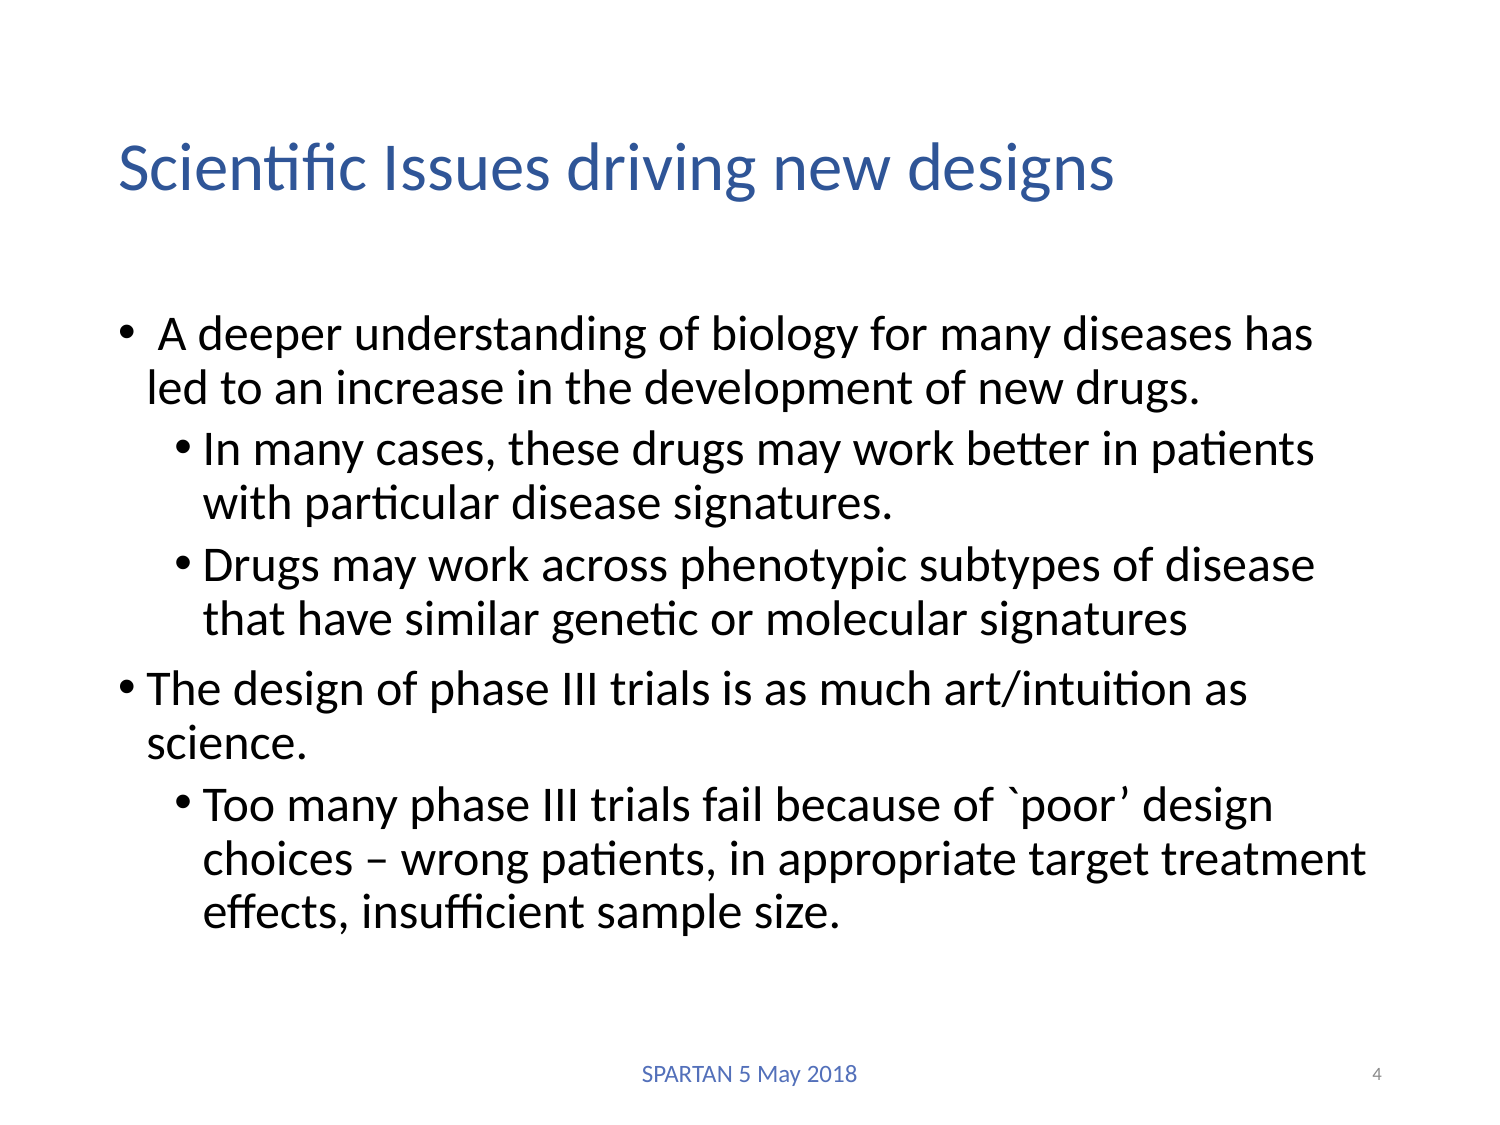

# Scientific Issues driving new designs
 A deeper understanding of biology for many diseases has led to an increase in the development of new drugs.
In many cases, these drugs may work better in patients with particular disease signatures.
Drugs may work across phenotypic subtypes of disease that have similar genetic or molecular signatures
The design of phase III trials is as much art/intuition as science.
Too many phase III trials fail because of `poor’ design choices – wrong patients, in appropriate target treatment effects, insufficient sample size.

SPARTAN 5 May 2018
4